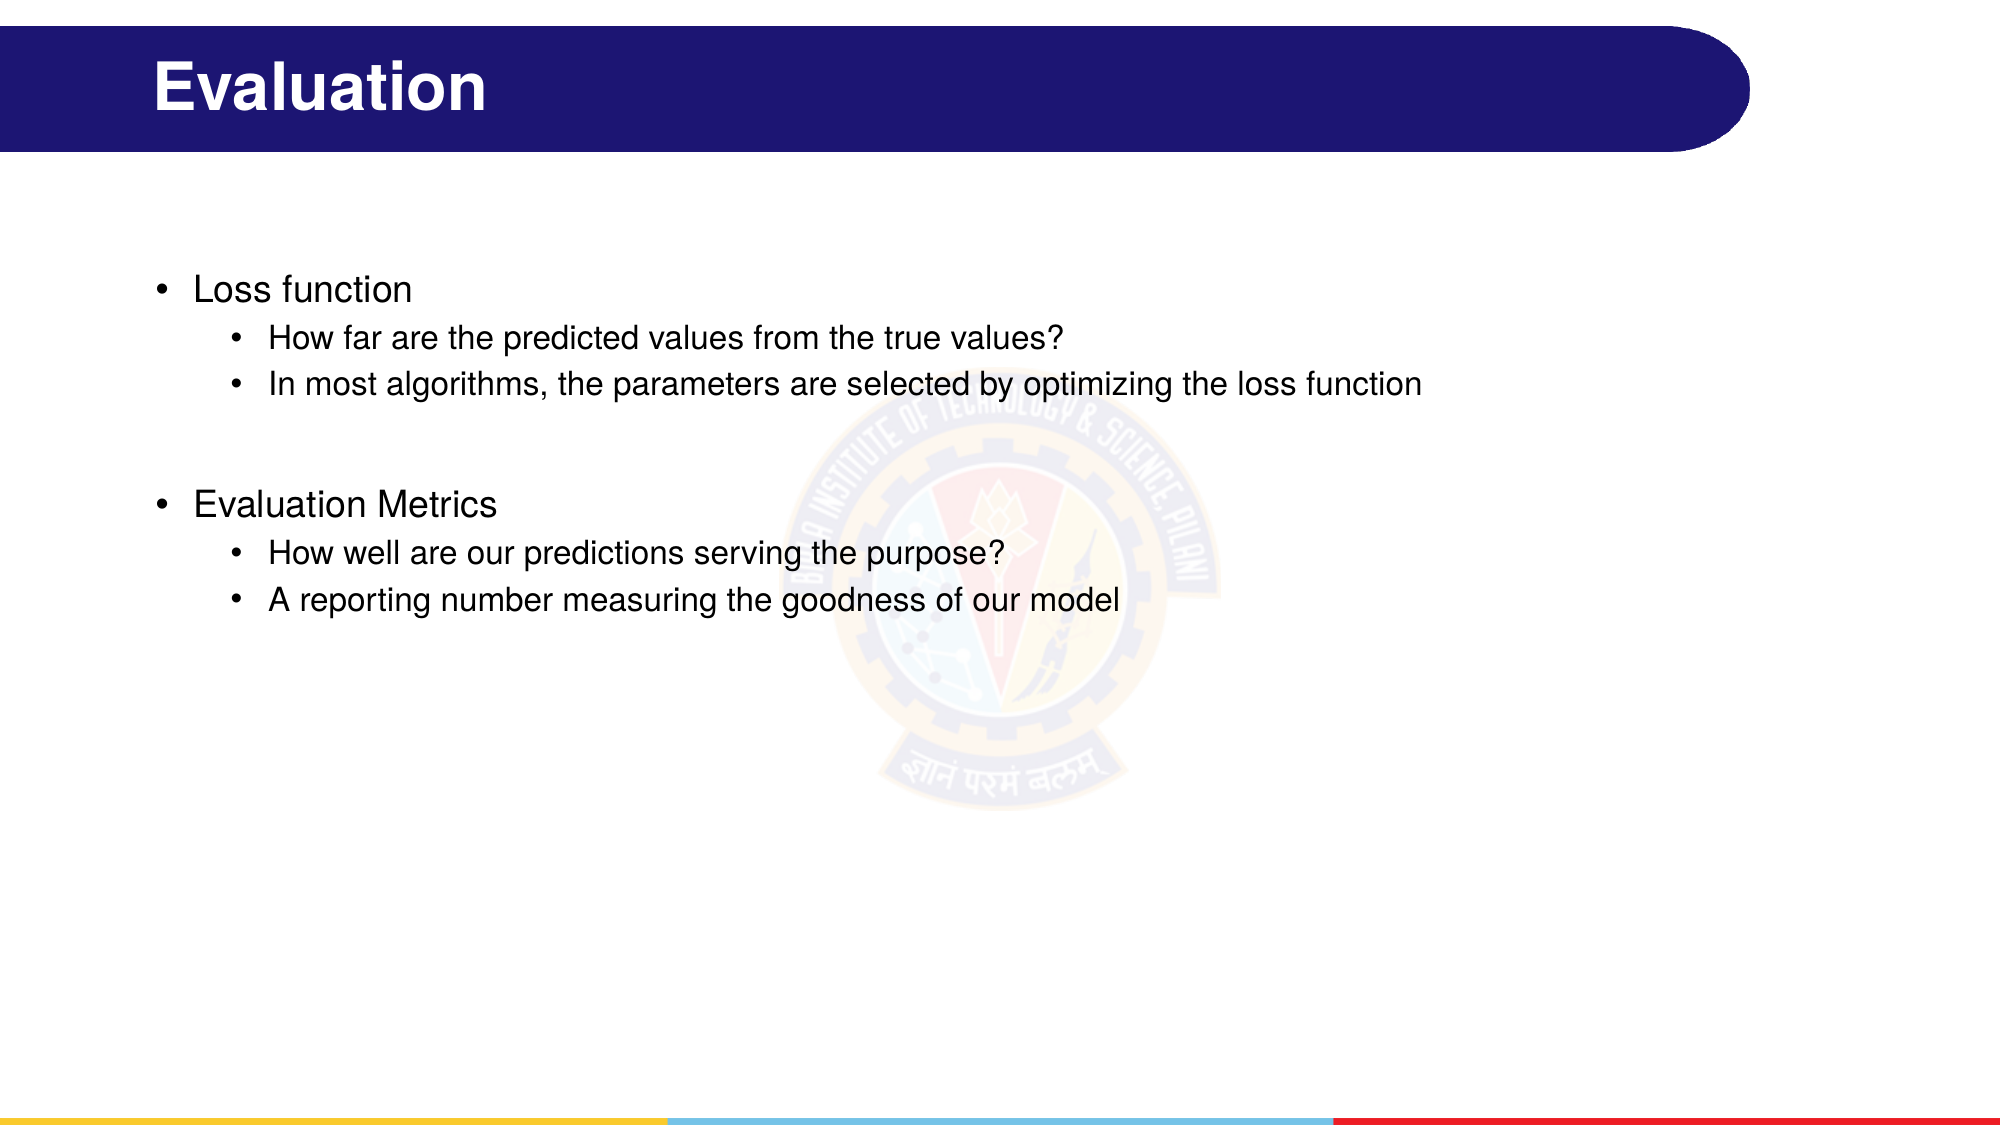

# Evaluation

Loss function
How far are the predicted values from the true values?
In most algorithms, the parameters are selected by optimizing the loss function

Evaluation Metrics
How well are our predictions serving the purpose?
A reporting number measuring the goodness of our model